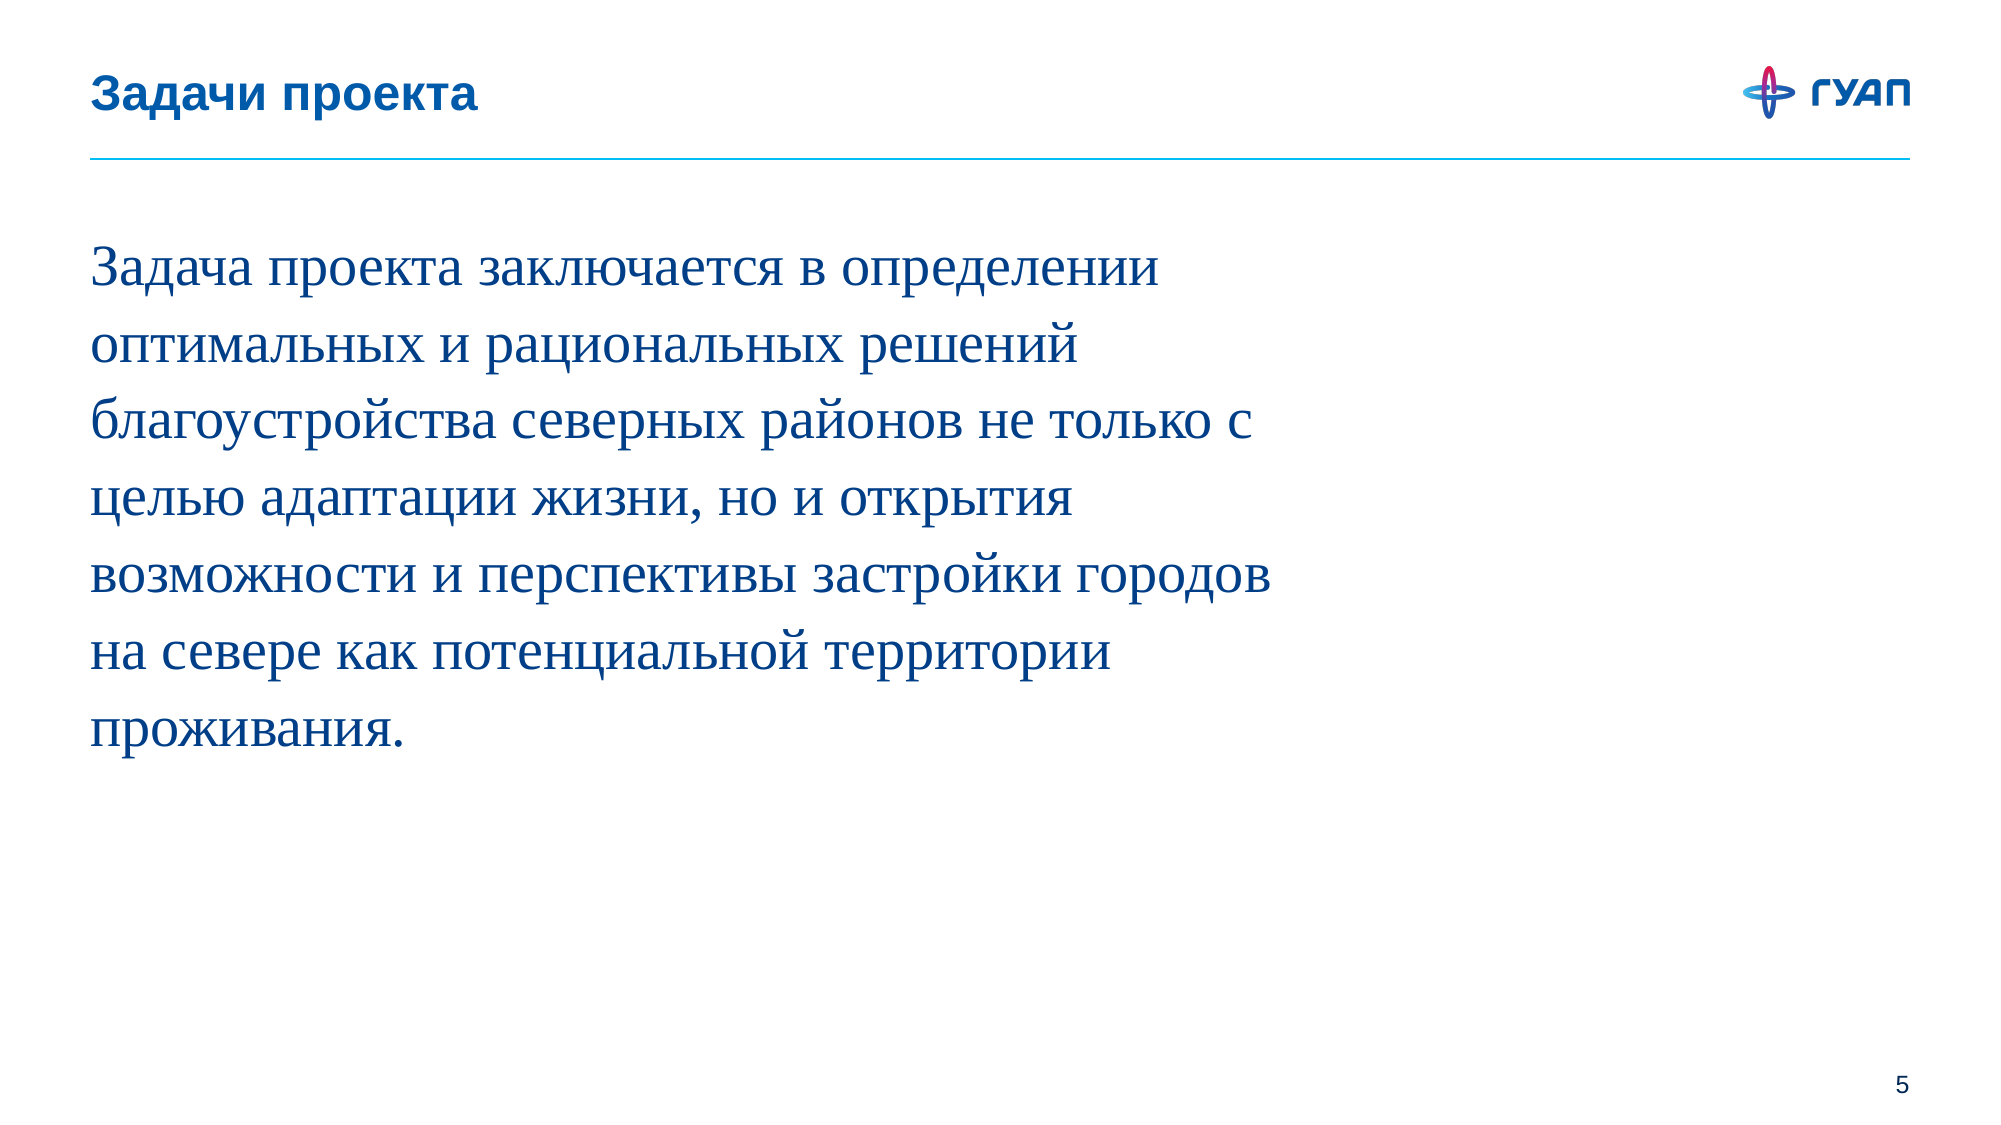

# Задачи проекта
Задача проекта заключается в определении оптимальных и рациональных решений благоустройства северных районов не только с целью адаптации жизни, но и открытия возможности и перспективы застройки городов на севере как потенциальной территории проживания.